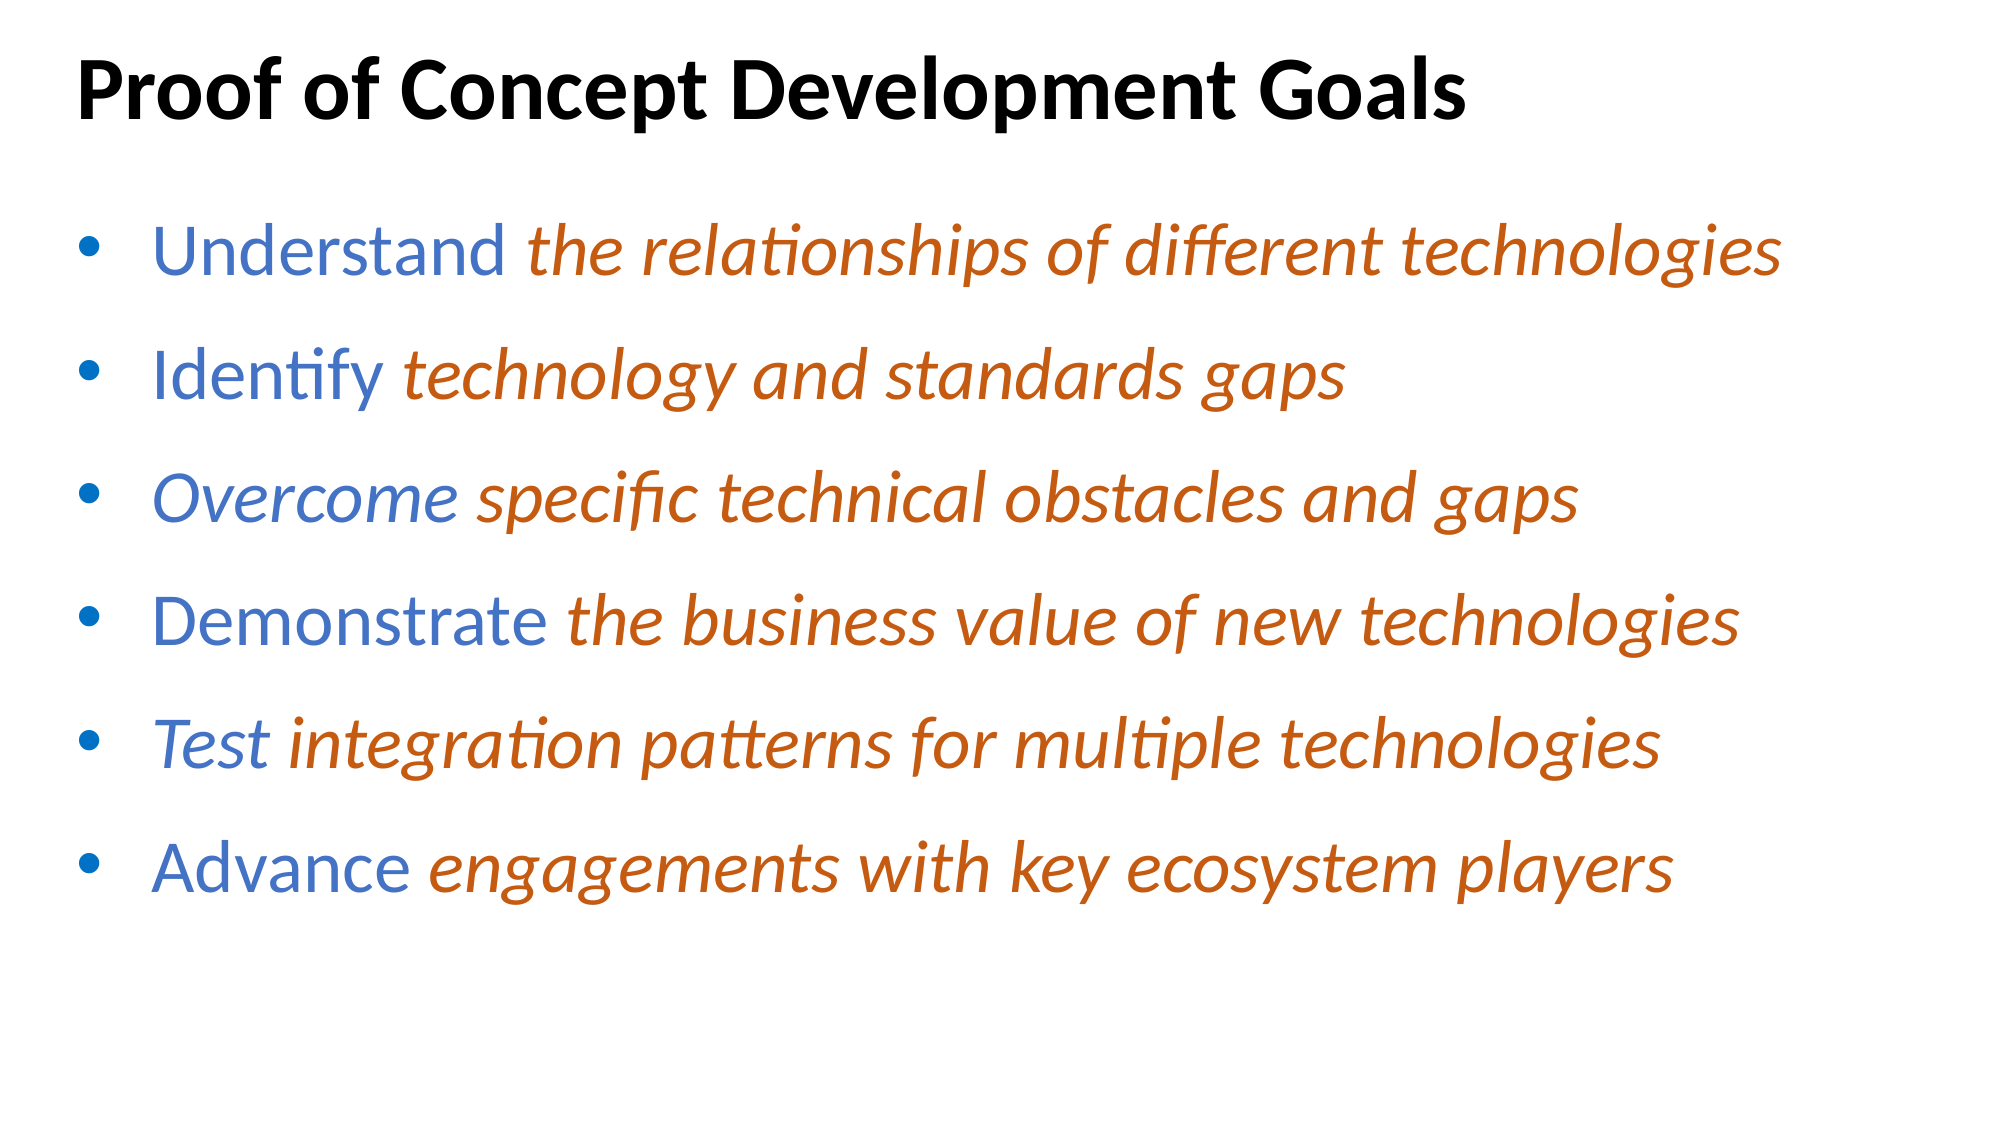

# Proof of Concept Development Goals
Understand the relationships of different technologies
Identify technology and standards gaps
Overcome specific technical obstacles and gaps
Demonstrate the business value of new technologies
Test integration patterns for multiple technologies
Advance engagements with key ecosystem players
18